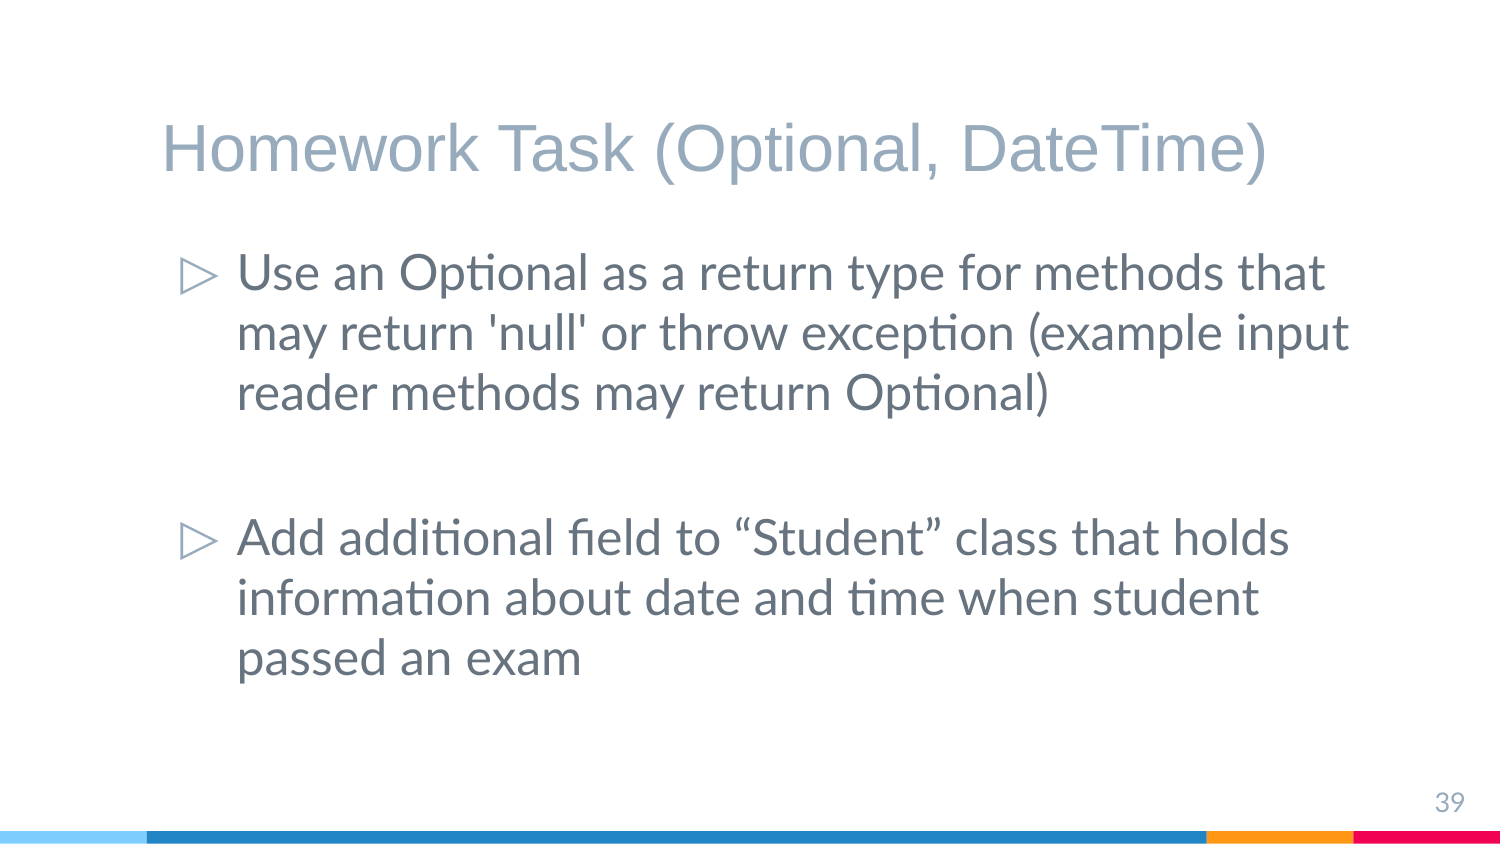

# Homework Task (Optional, DateTime)
Use an Optional as a return type for methods that may return 'null' or throw exception (example input reader methods may return Optional)

Add additional field to “Student” class that holds information about date and time when student passed an exam
39